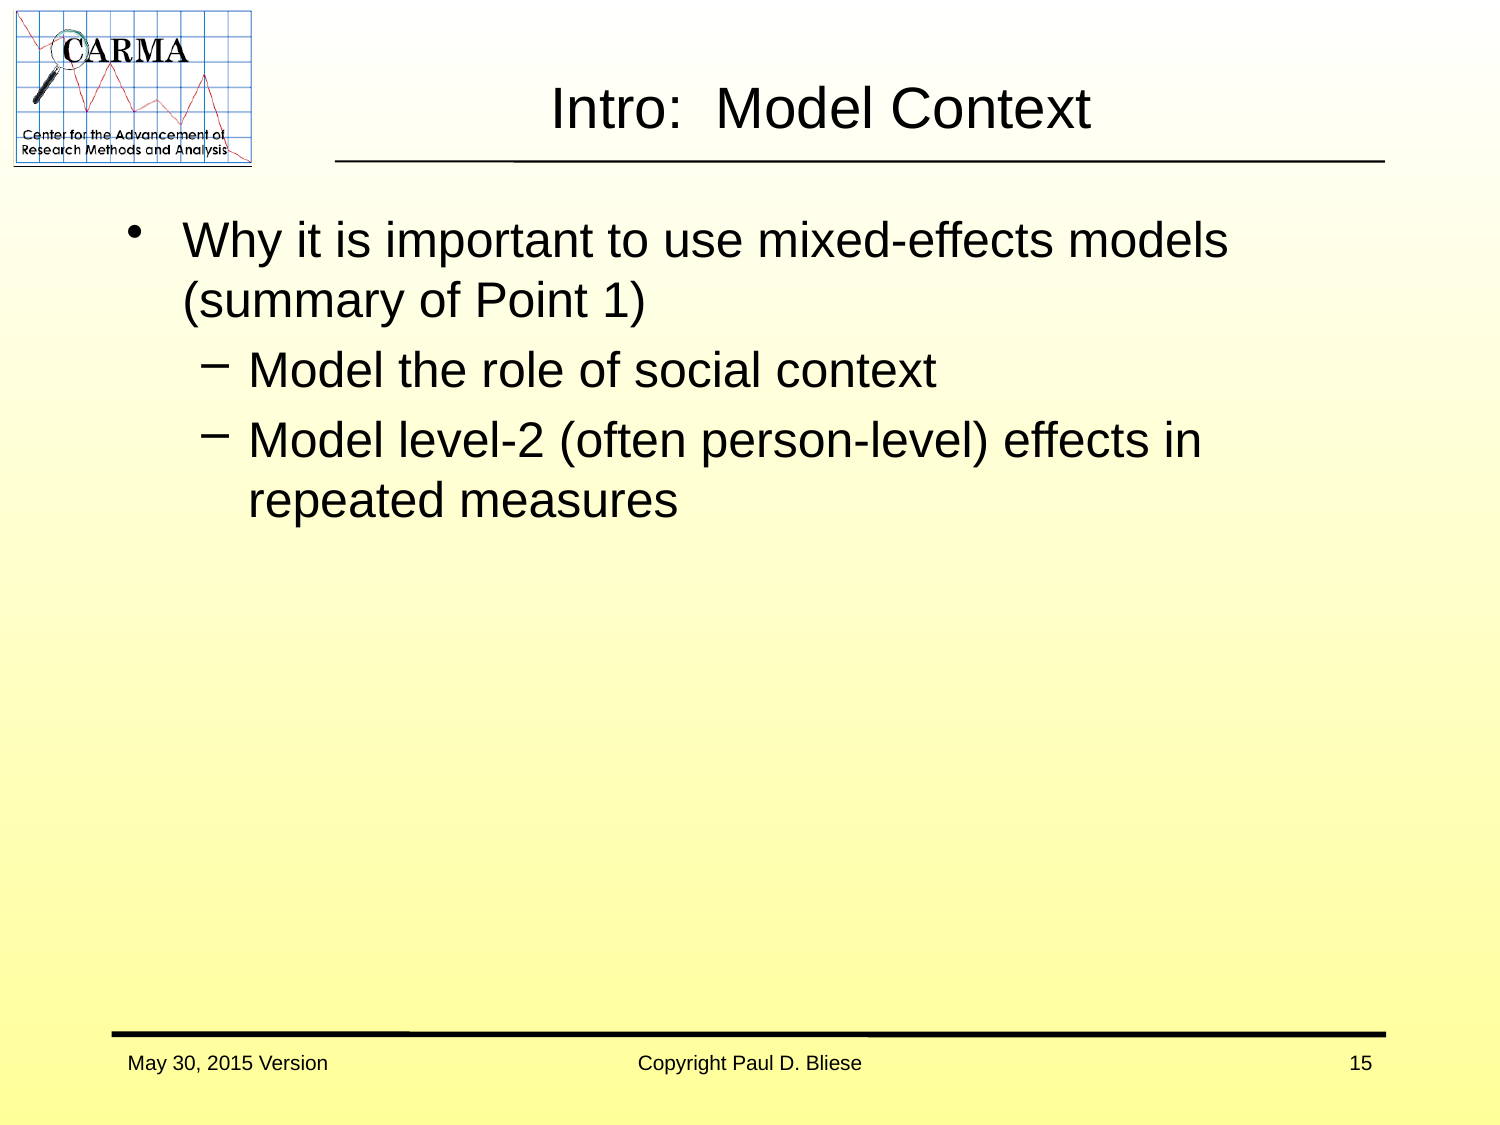

# Intro:  Model Context
Why it is important to use mixed-effects models (summary of Point 1)
Model the role of social context
Model level-2 (often person-level) effects in repeated measures
May 30, 2015 Version
Copyright Paul D. Bliese
15